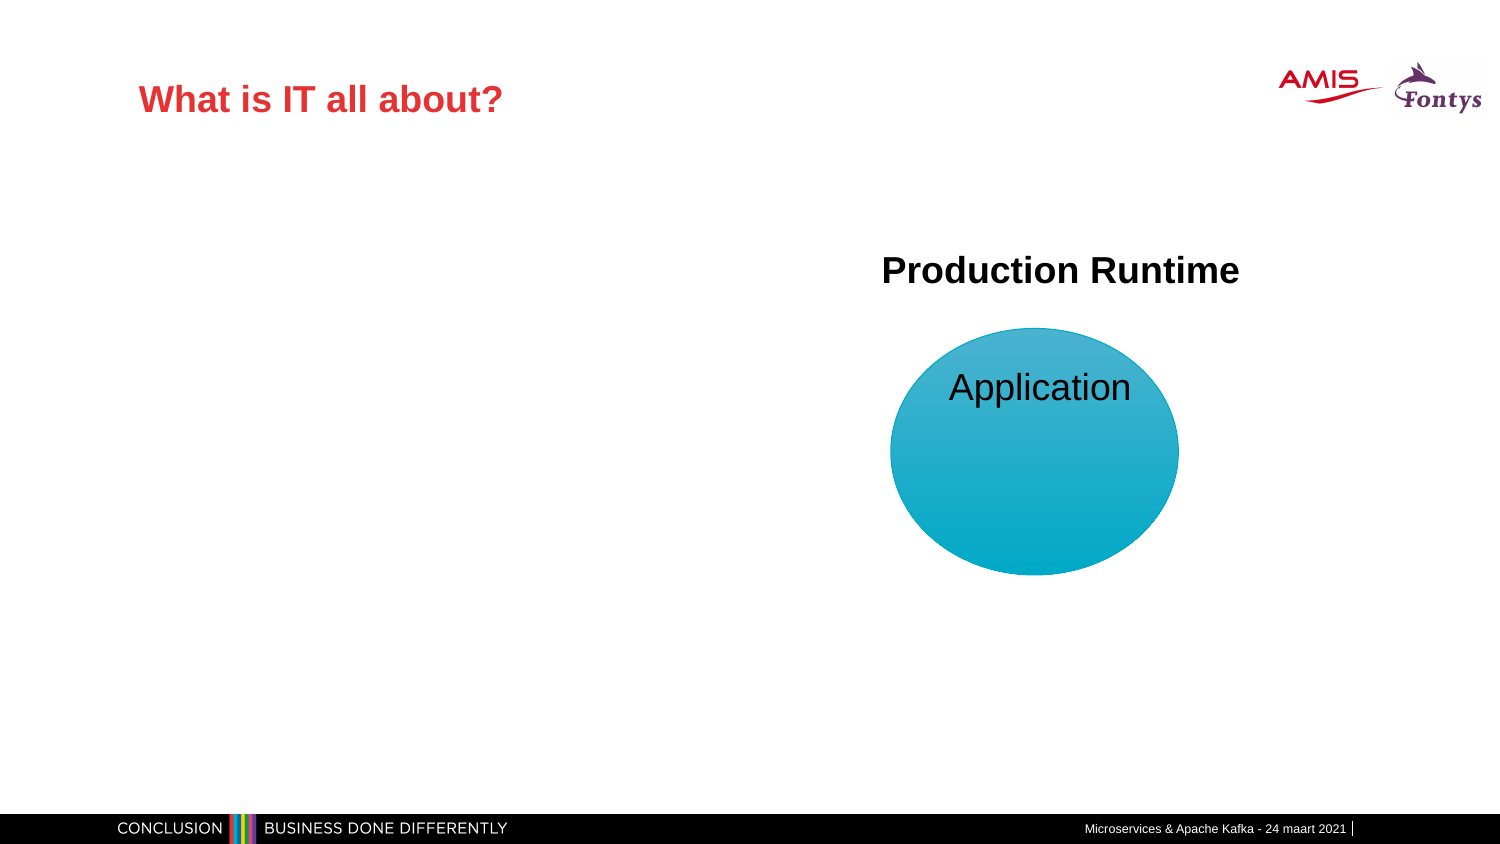

# What is IT all about?

Production Runtime

Application
Microservices & Apache Kafka - 24 maart 2021